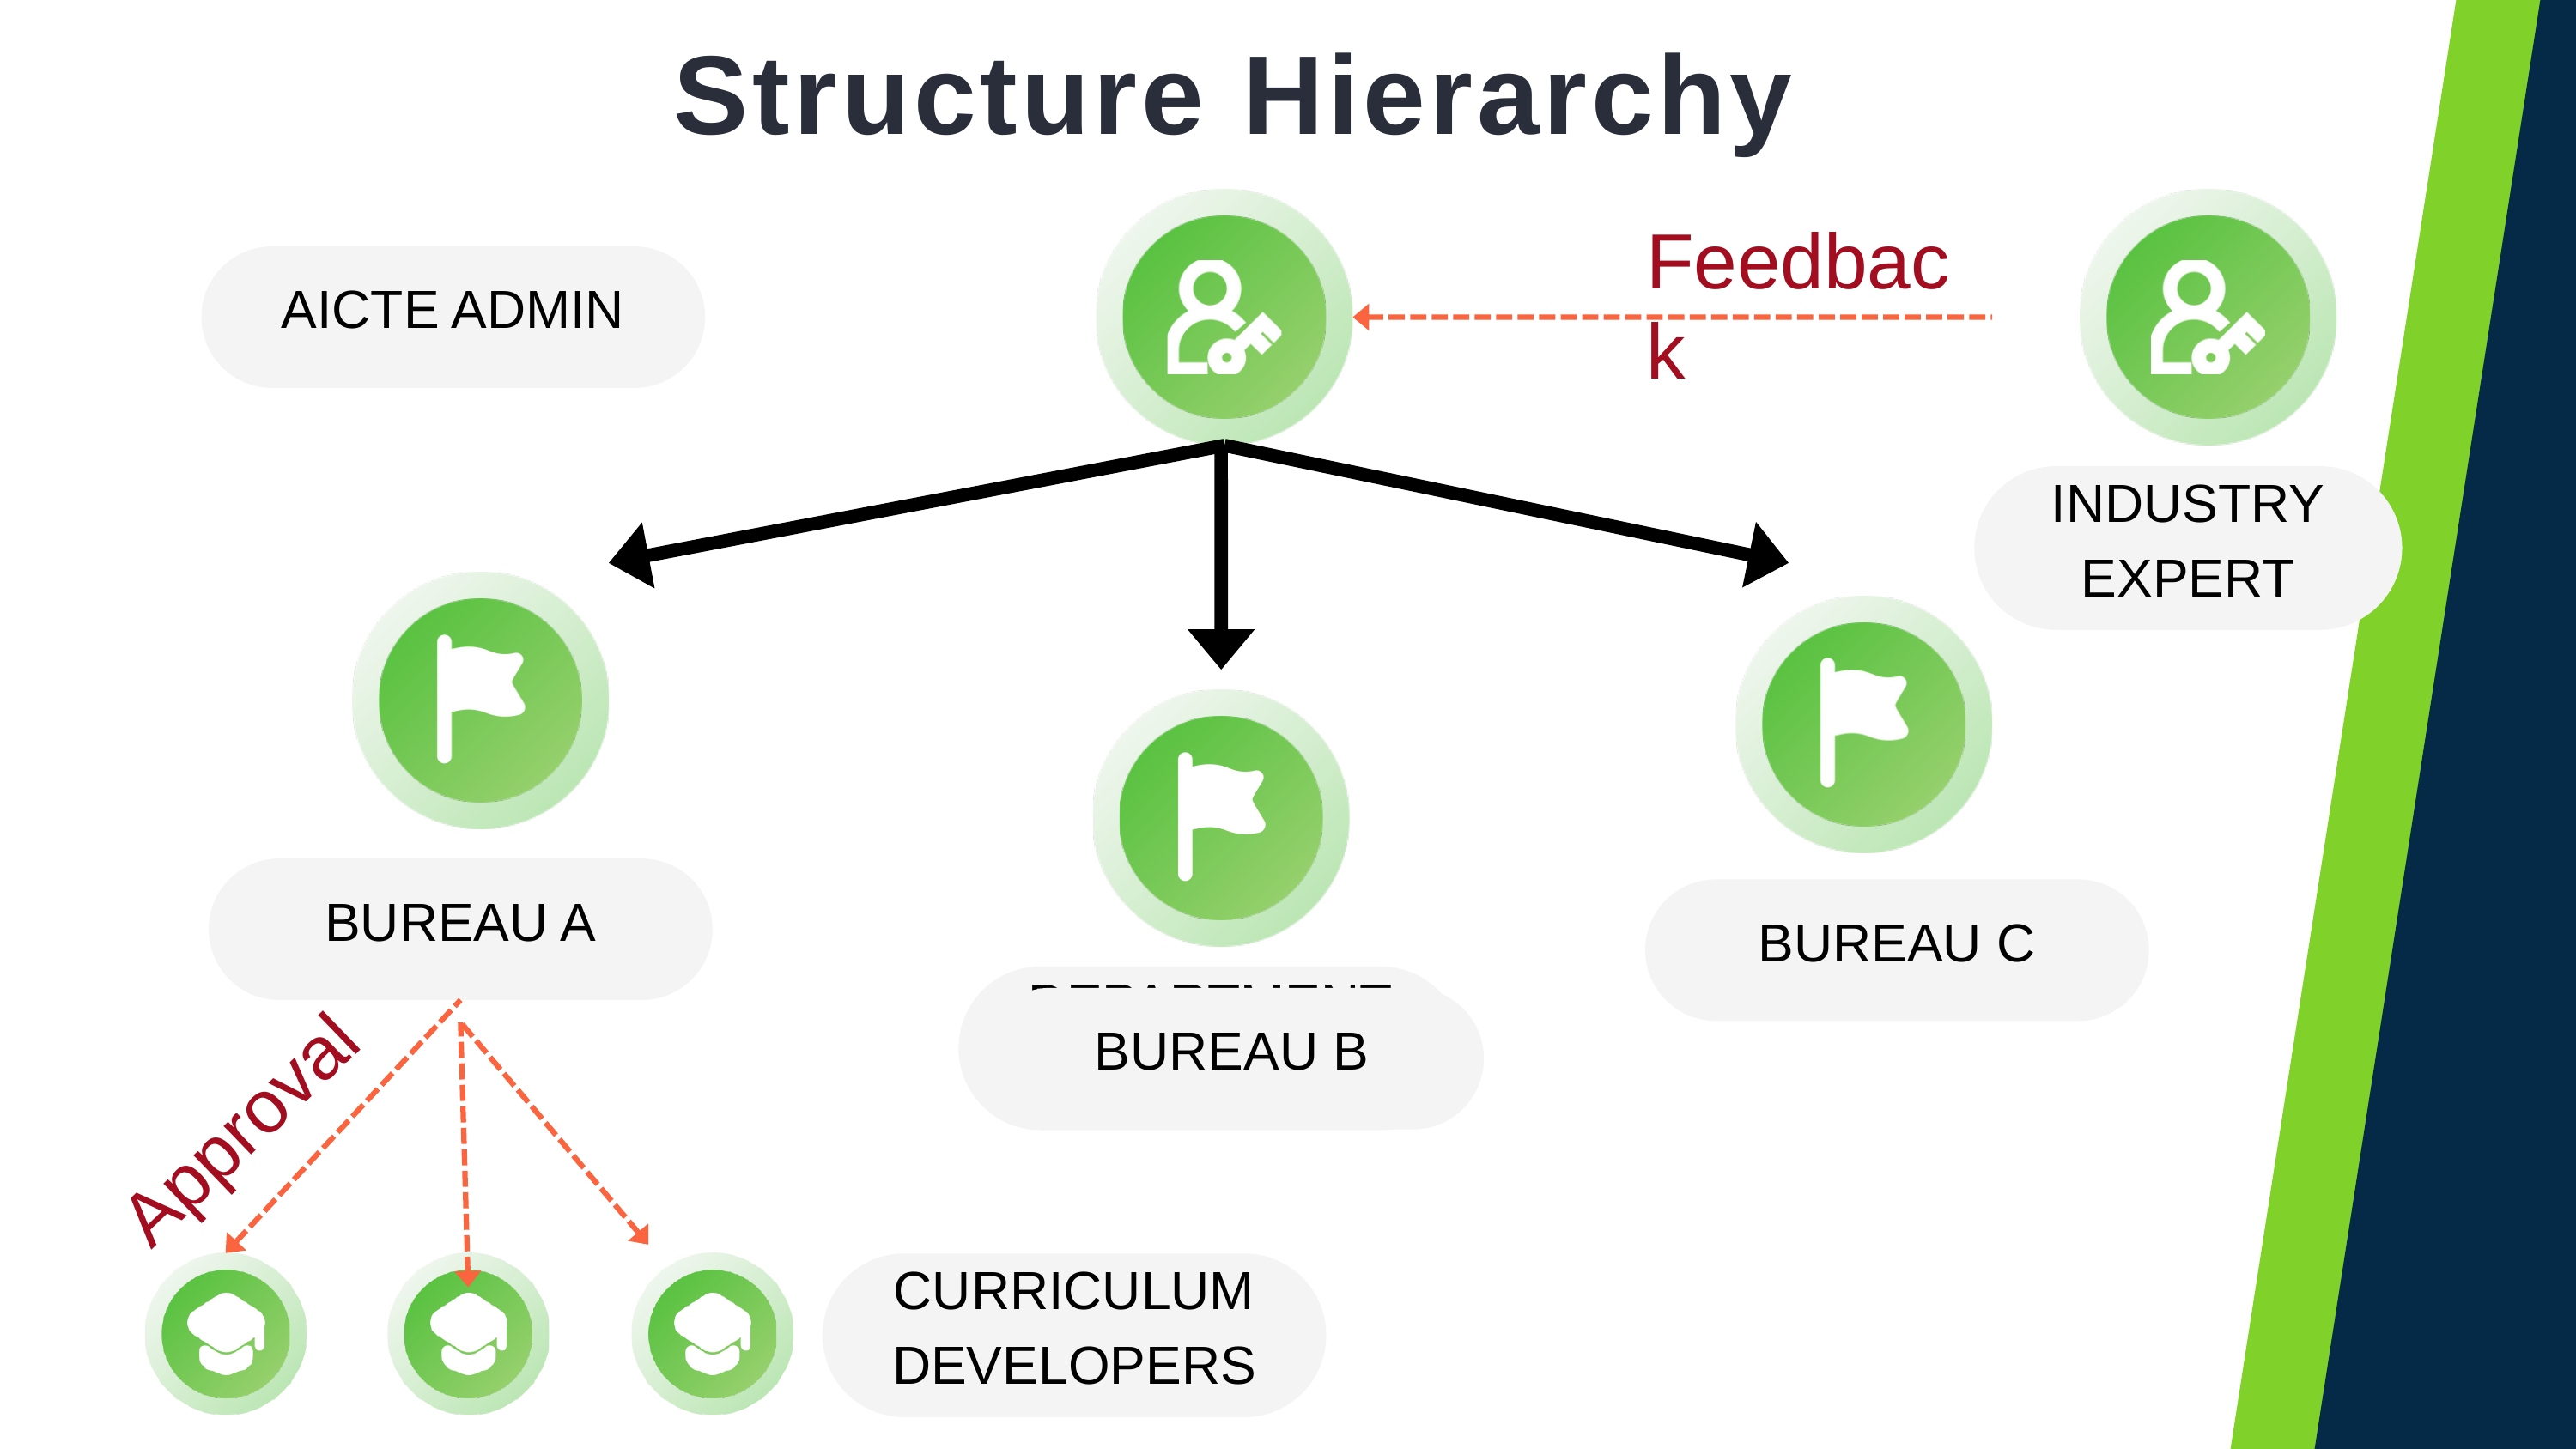

Structure Hierarchy

Feedback

AICTE ADMIN

INDUSTRY
EXPERT

BUREAU A

BUREAU C

DEPARTMENT
HEAD (ELEC)

BUREAU B

Approval

CURRICULUM DEVELOPERS